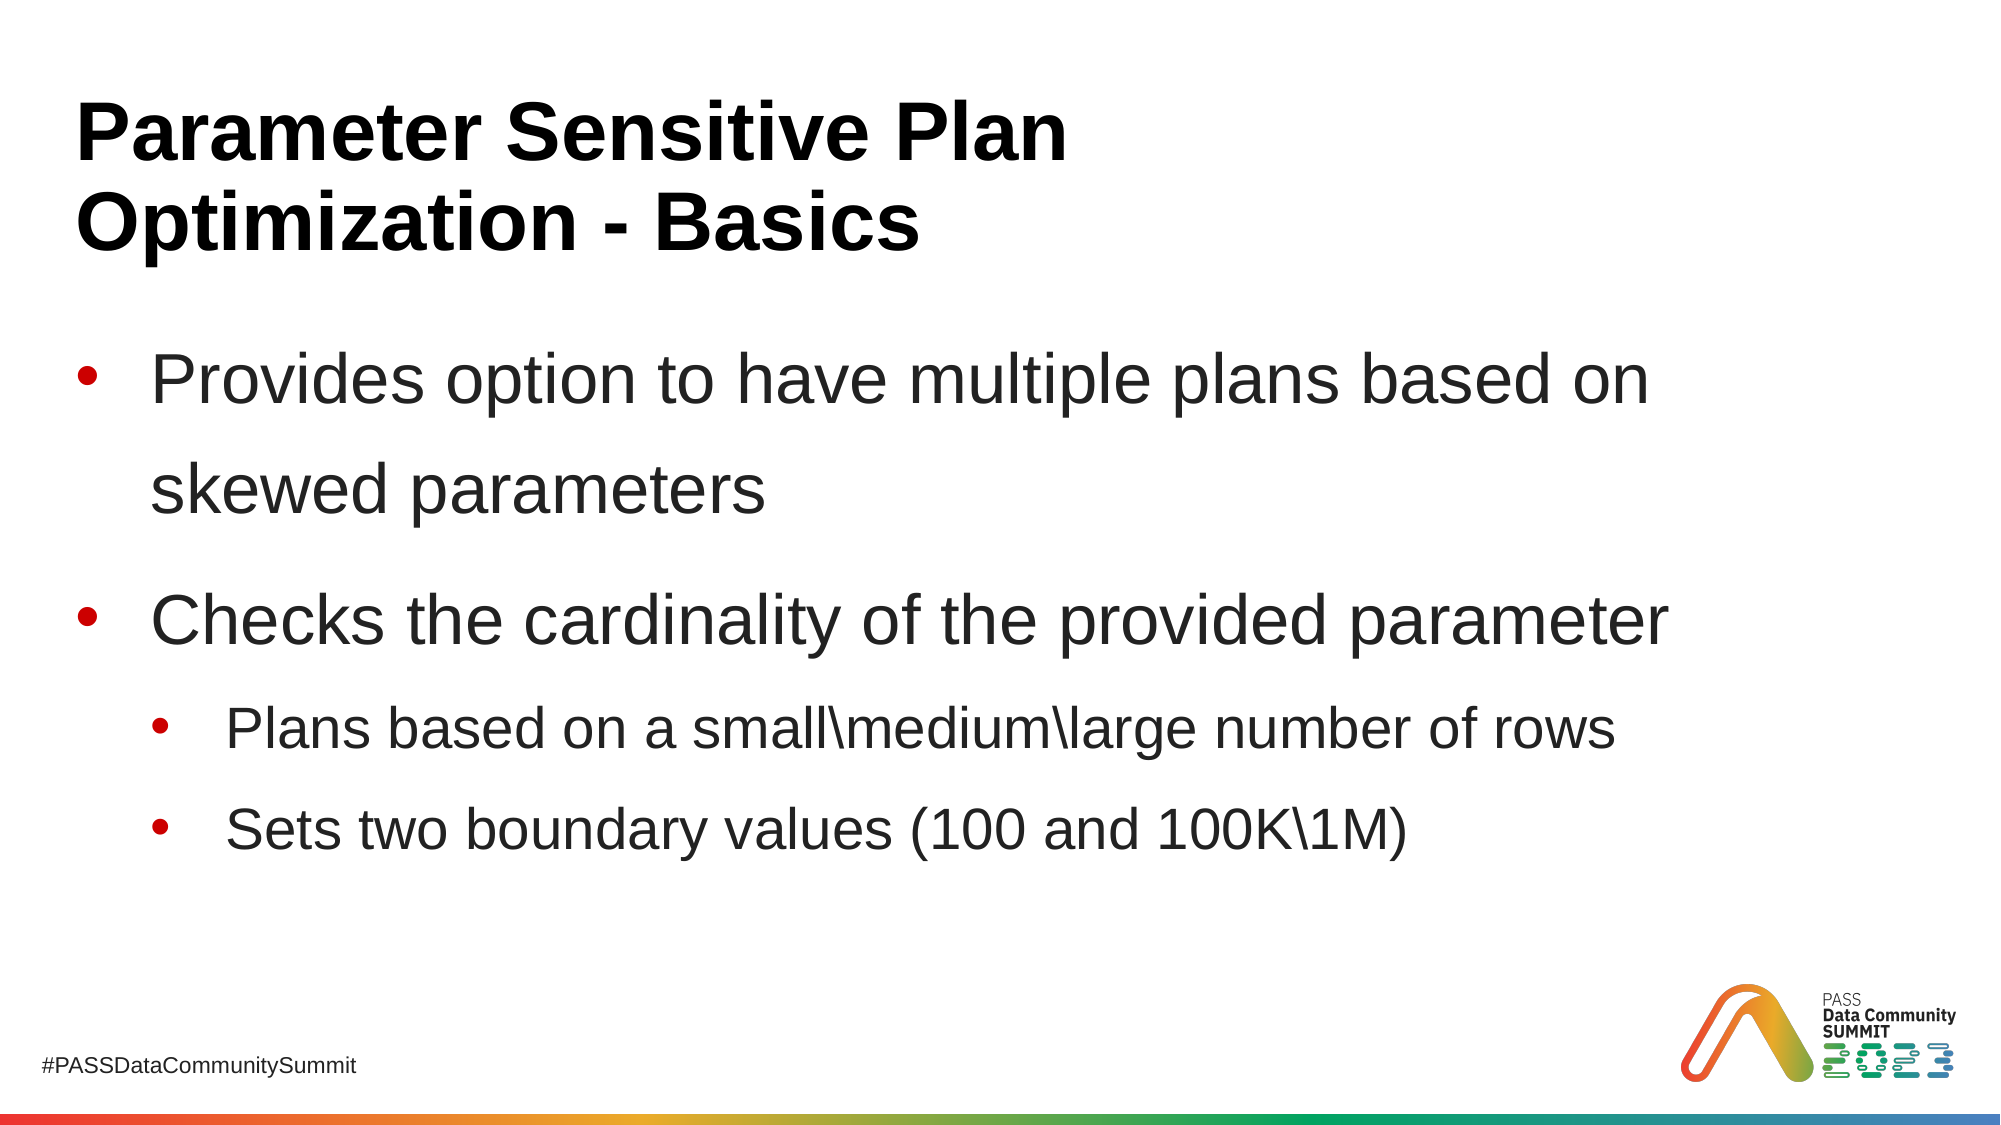

# Parameter Sensitive Plan Optimization - Basics
Provides option to have multiple plans based on skewed parameters
Checks the cardinality of the provided parameter
Plans based on a small\medium\large number of rows
Sets two boundary values (100 and 100K\1M)